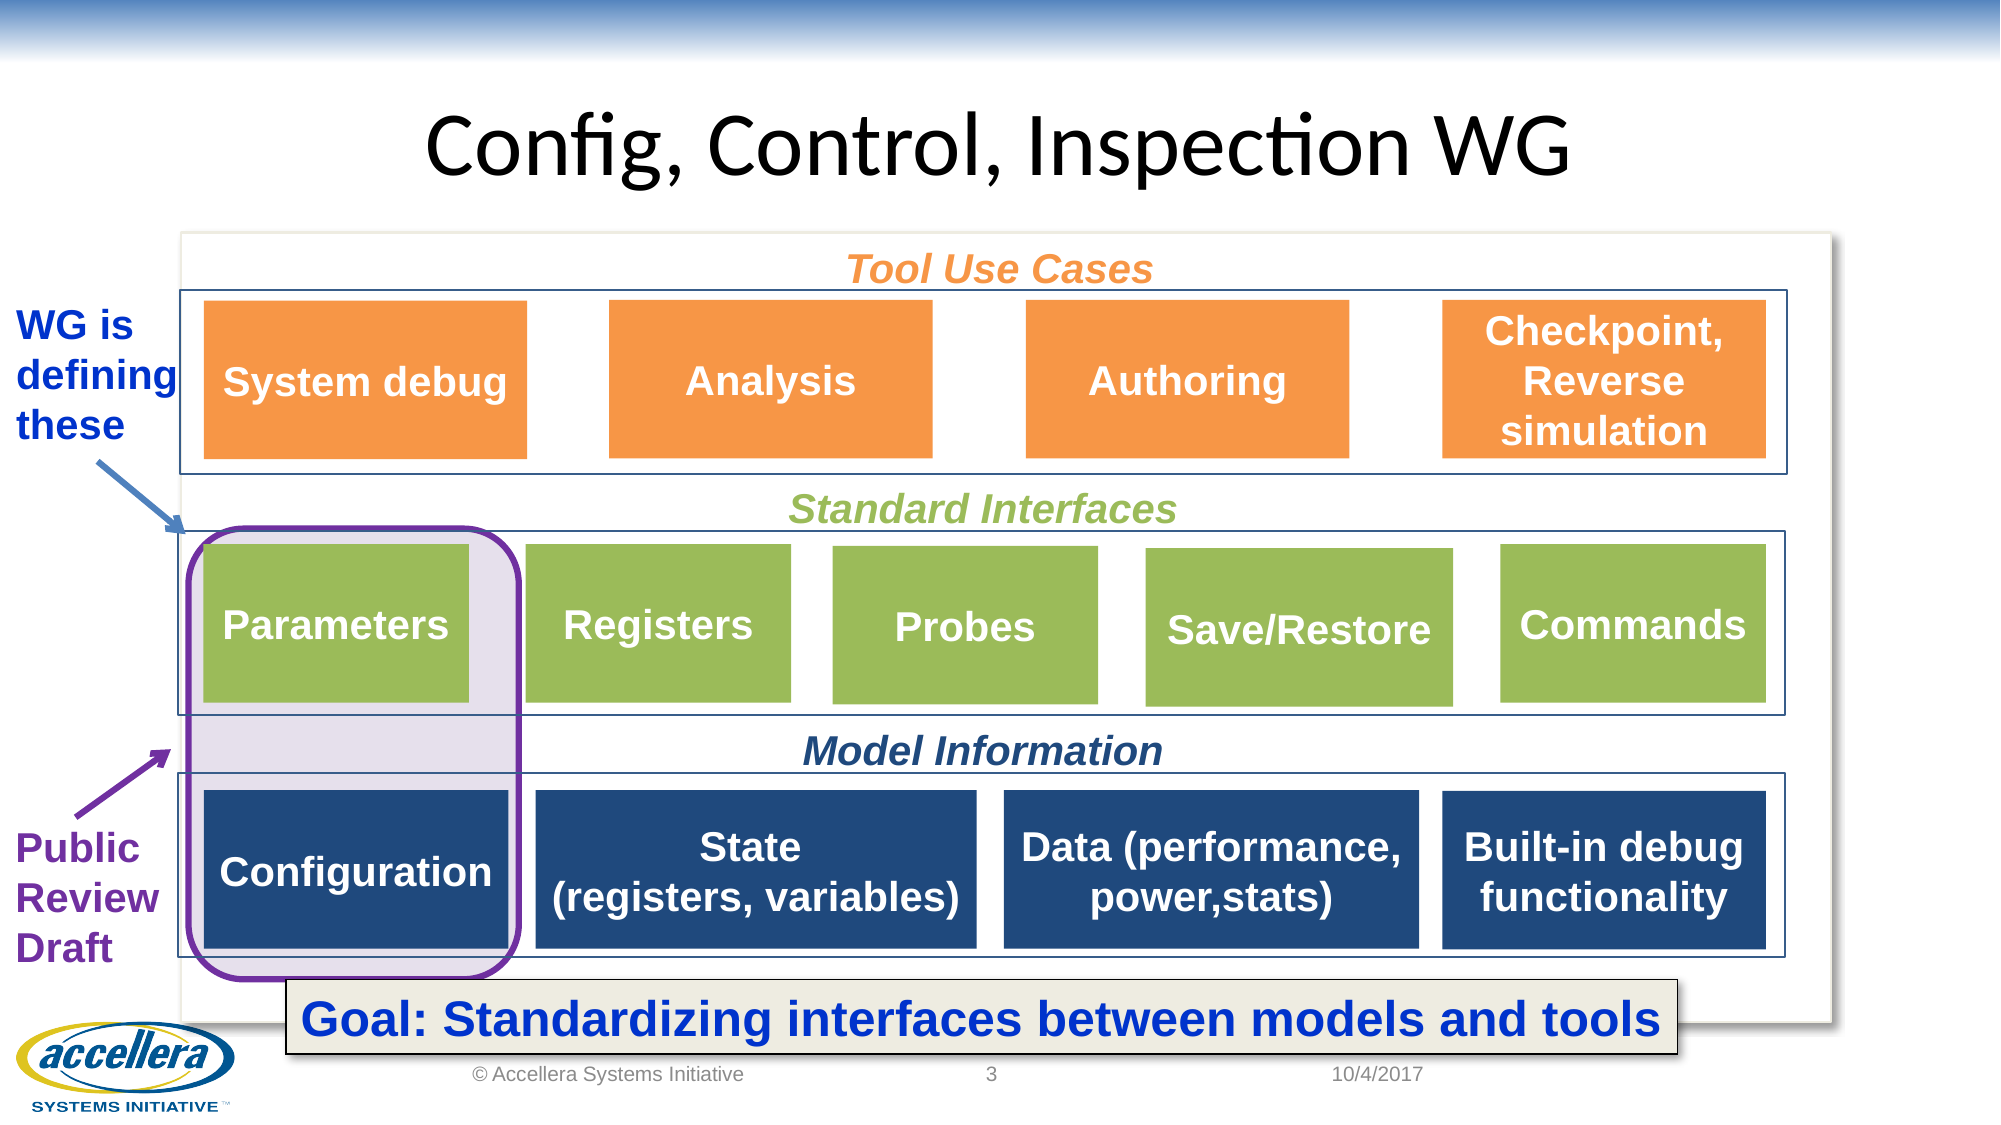

# Config, Control, Inspection WG

Tool Use Cases

Analysis
Authoring
Checkpoint, Reverse simulation
System debug
Standard Interfaces

Parameters
Registers
Commands
Probes
Save/Restore
Model Information

Configuration
State
(registers, variables)
Data (performance, power,stats)
Built-in debug functionality
WG is
defining
these

Public
Review
Draft
Goal: Standardizing interfaces between models and tools
© Accellera Systems Initiative
3
10/4/2017